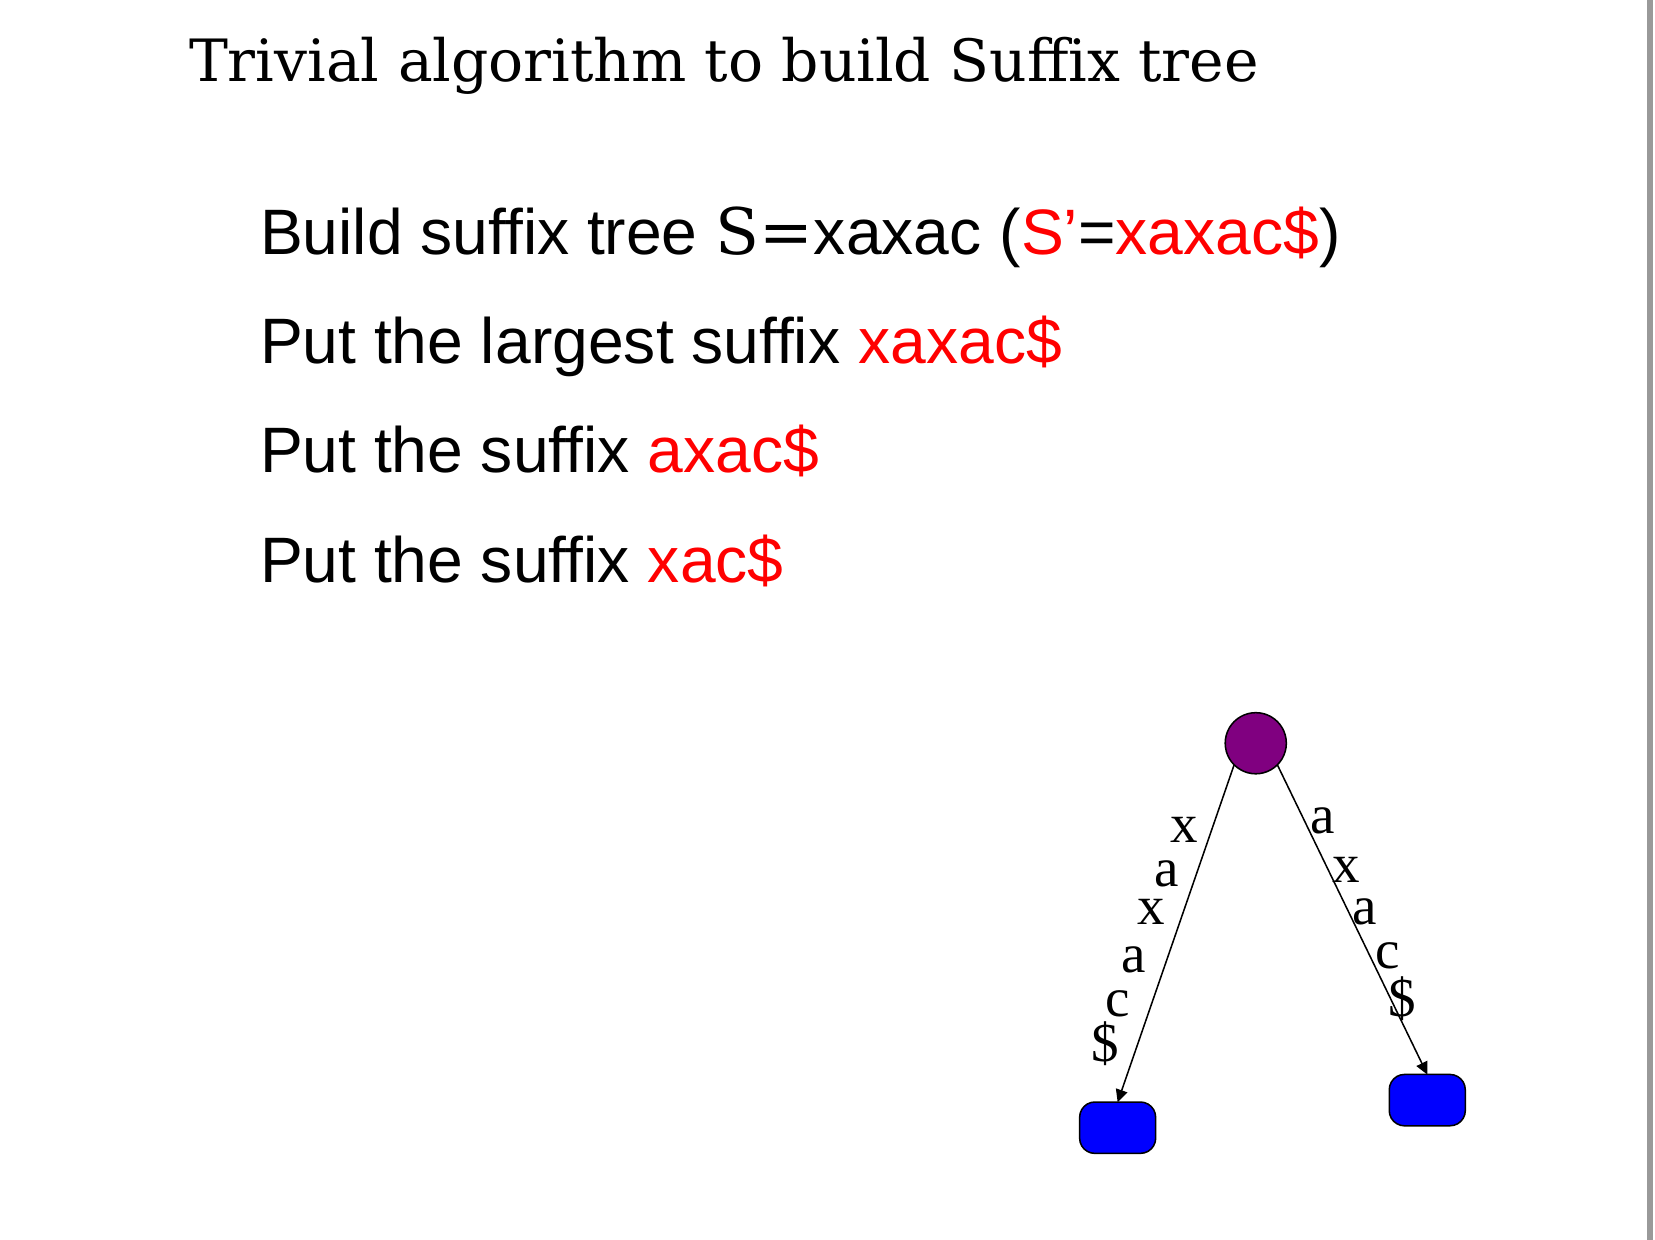

# Trivial algorithm to build Suffix tree
Build suffix tree S=xaxac (S’=xaxac$)
Put the largest suffix xaxac$
Put the suffix axac$
Put the suffix xac$

a
x
x
a
a
x
c
a
c
$
$